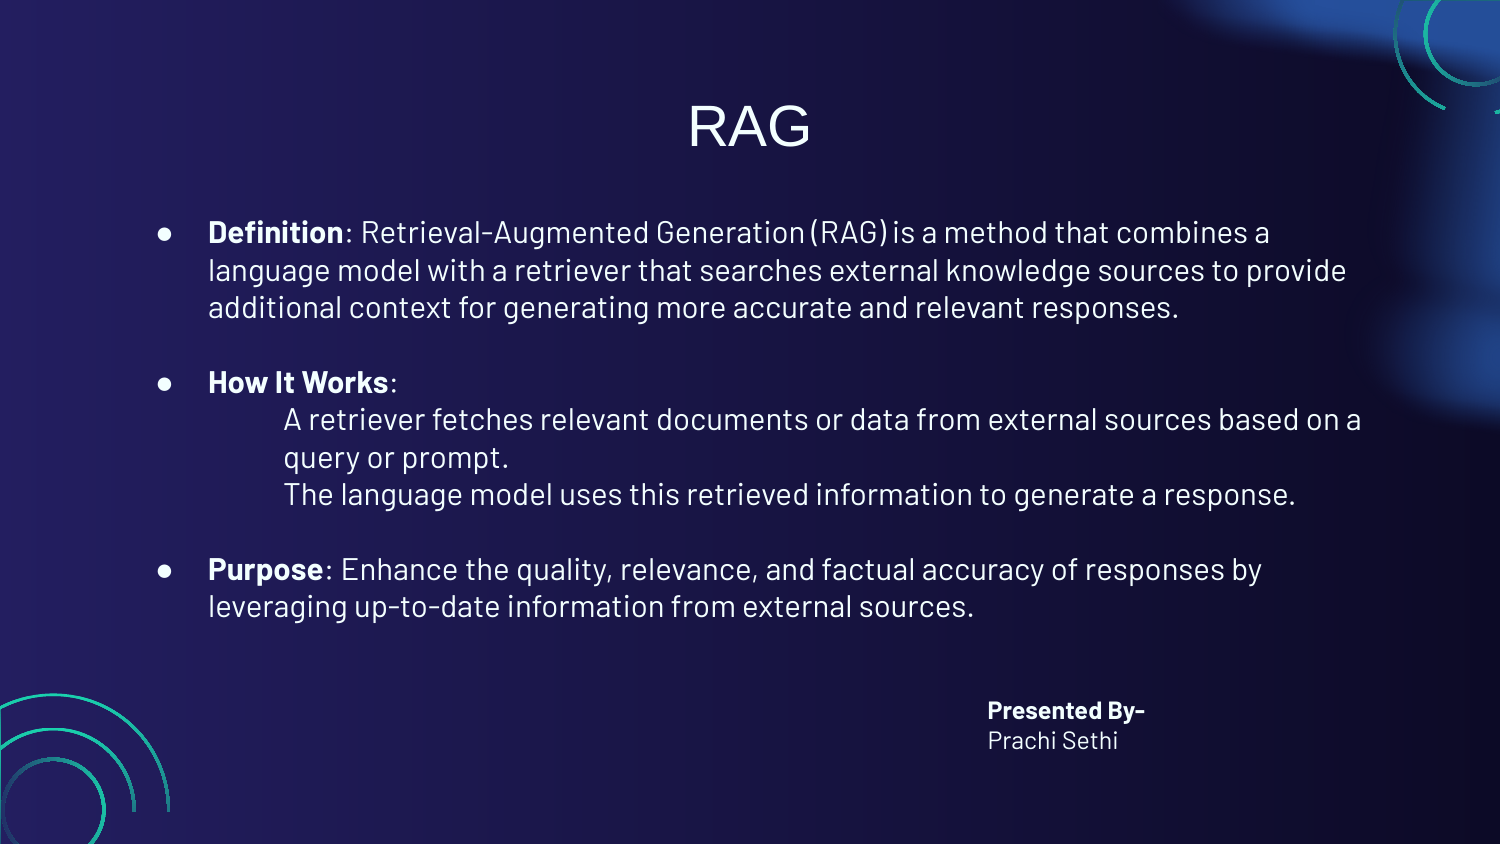

# RAG
Definition: Retrieval-Augmented Generation (RAG) is a method that combines a language model with a retriever that searches external knowledge sources to provide additional context for generating more accurate and relevant responses.

How It Works:
A retriever fetches relevant documents or data from external sources based on a query or prompt.
The language model uses this retrieved information to generate a response.

Purpose: Enhance the quality, relevance, and factual accuracy of responses by leveraging up-to-date information from external sources.
Presented By-
Prachi Sethi